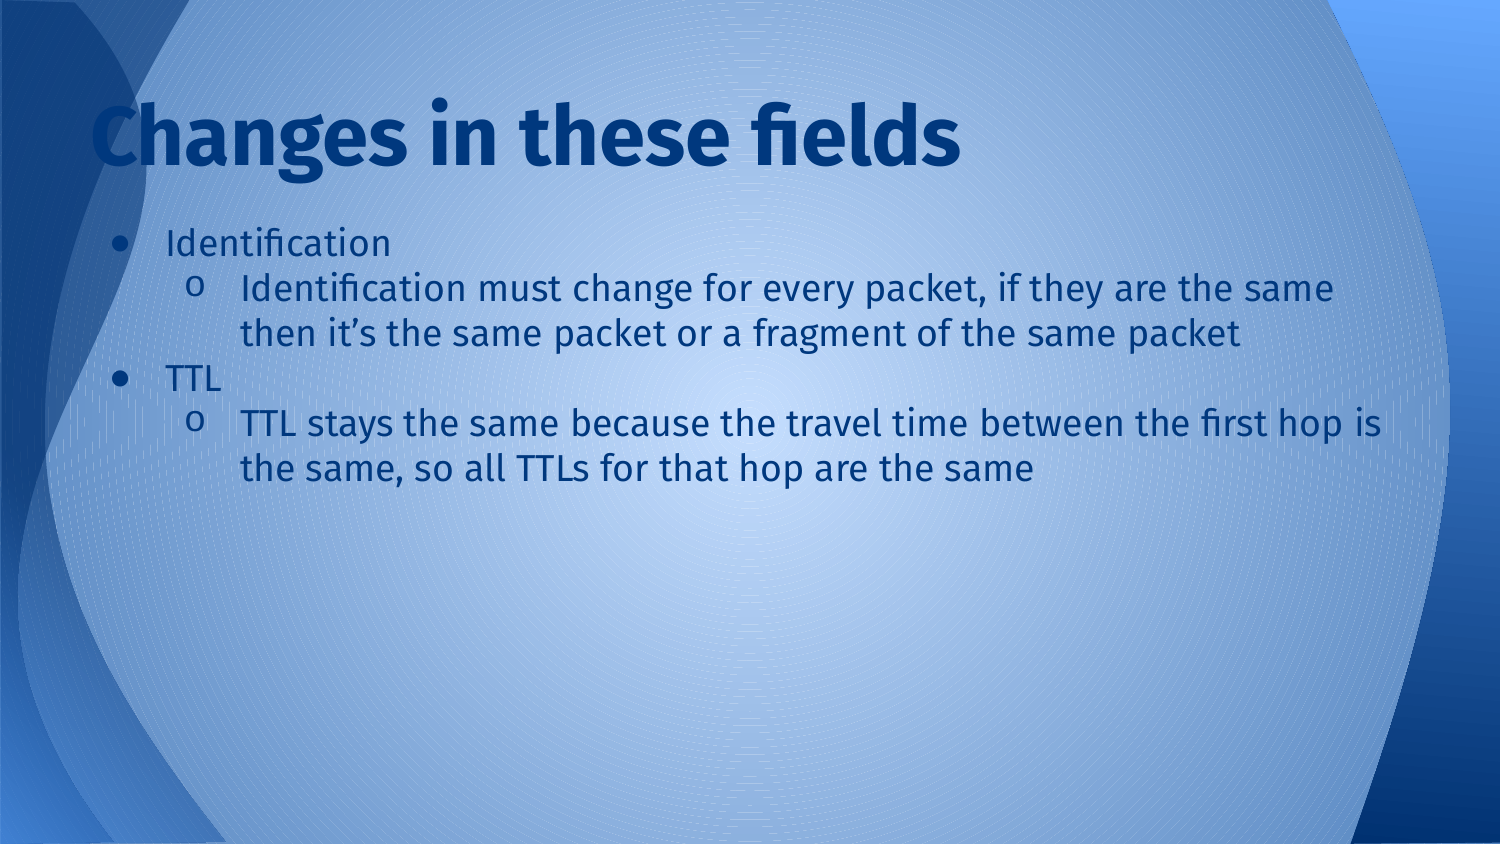

# Changes in these fields
Identification
Identification must change for every packet, if they are the same then it’s the same packet or a fragment of the same packet
TTL
TTL stays the same because the travel time between the first hop is the same, so all TTLs for that hop are the same